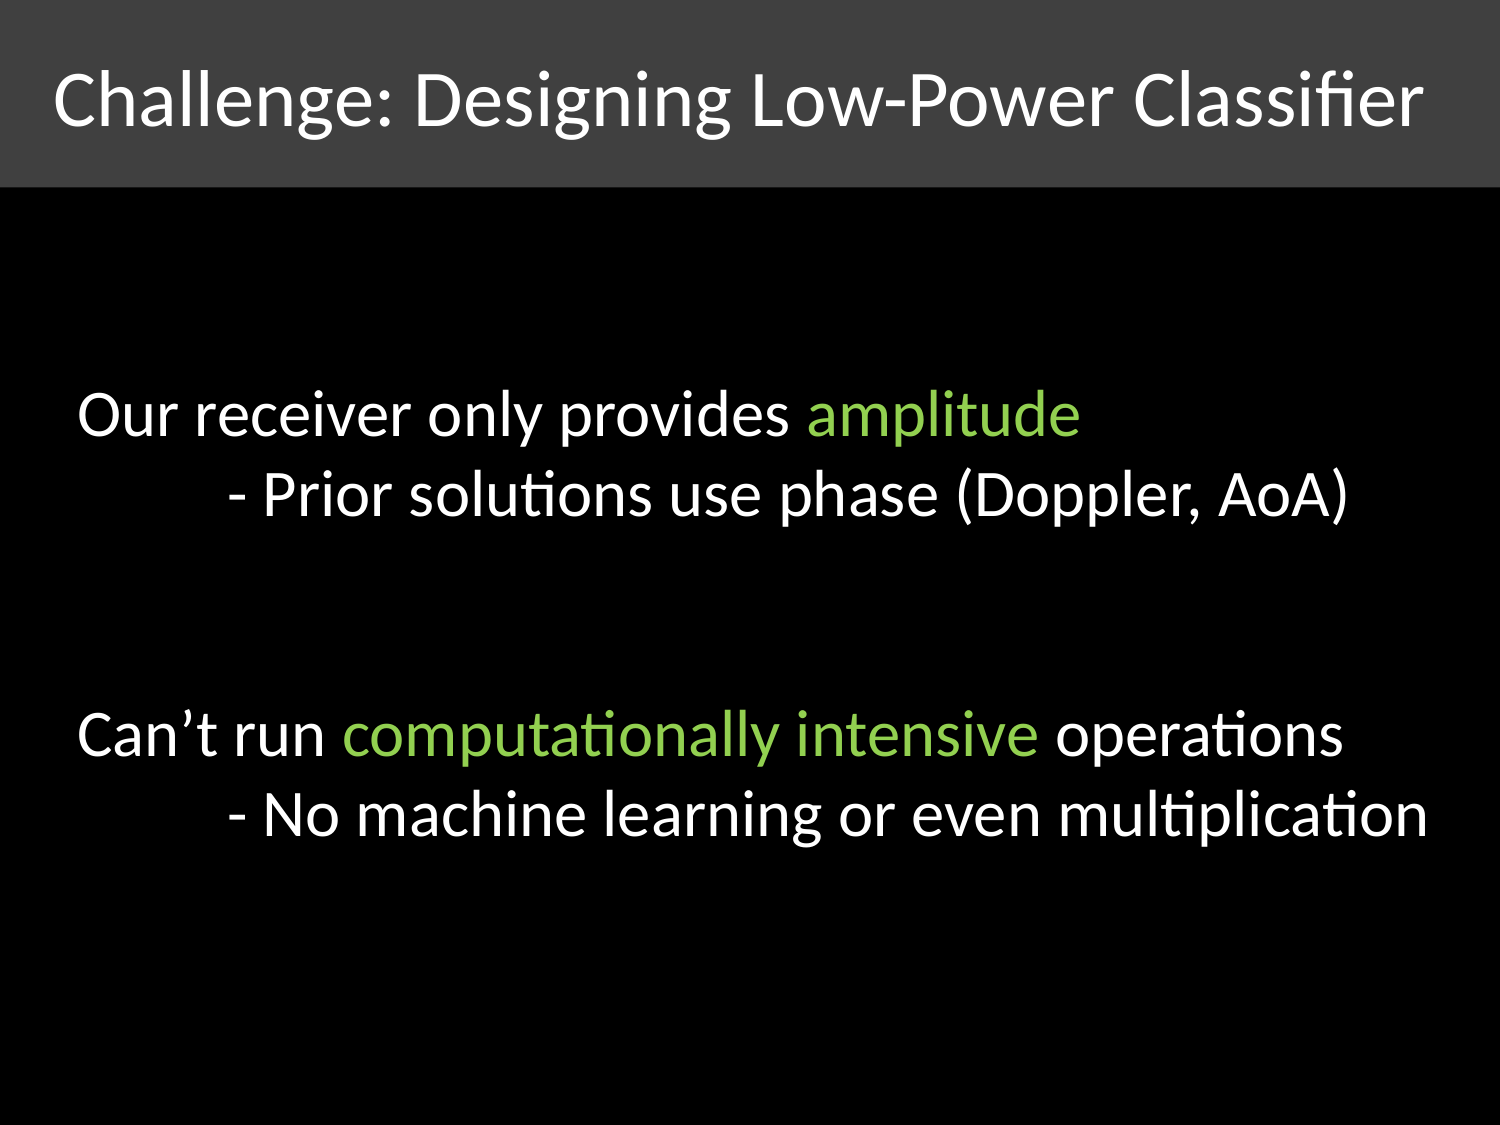

Challenge: Designing Low-Power Classifier
Our receiver only provides amplitude
 	- Prior solutions use phase (Doppler, AoA)

Can’t run computationally intensive operations
	- No machine learning or even multiplication